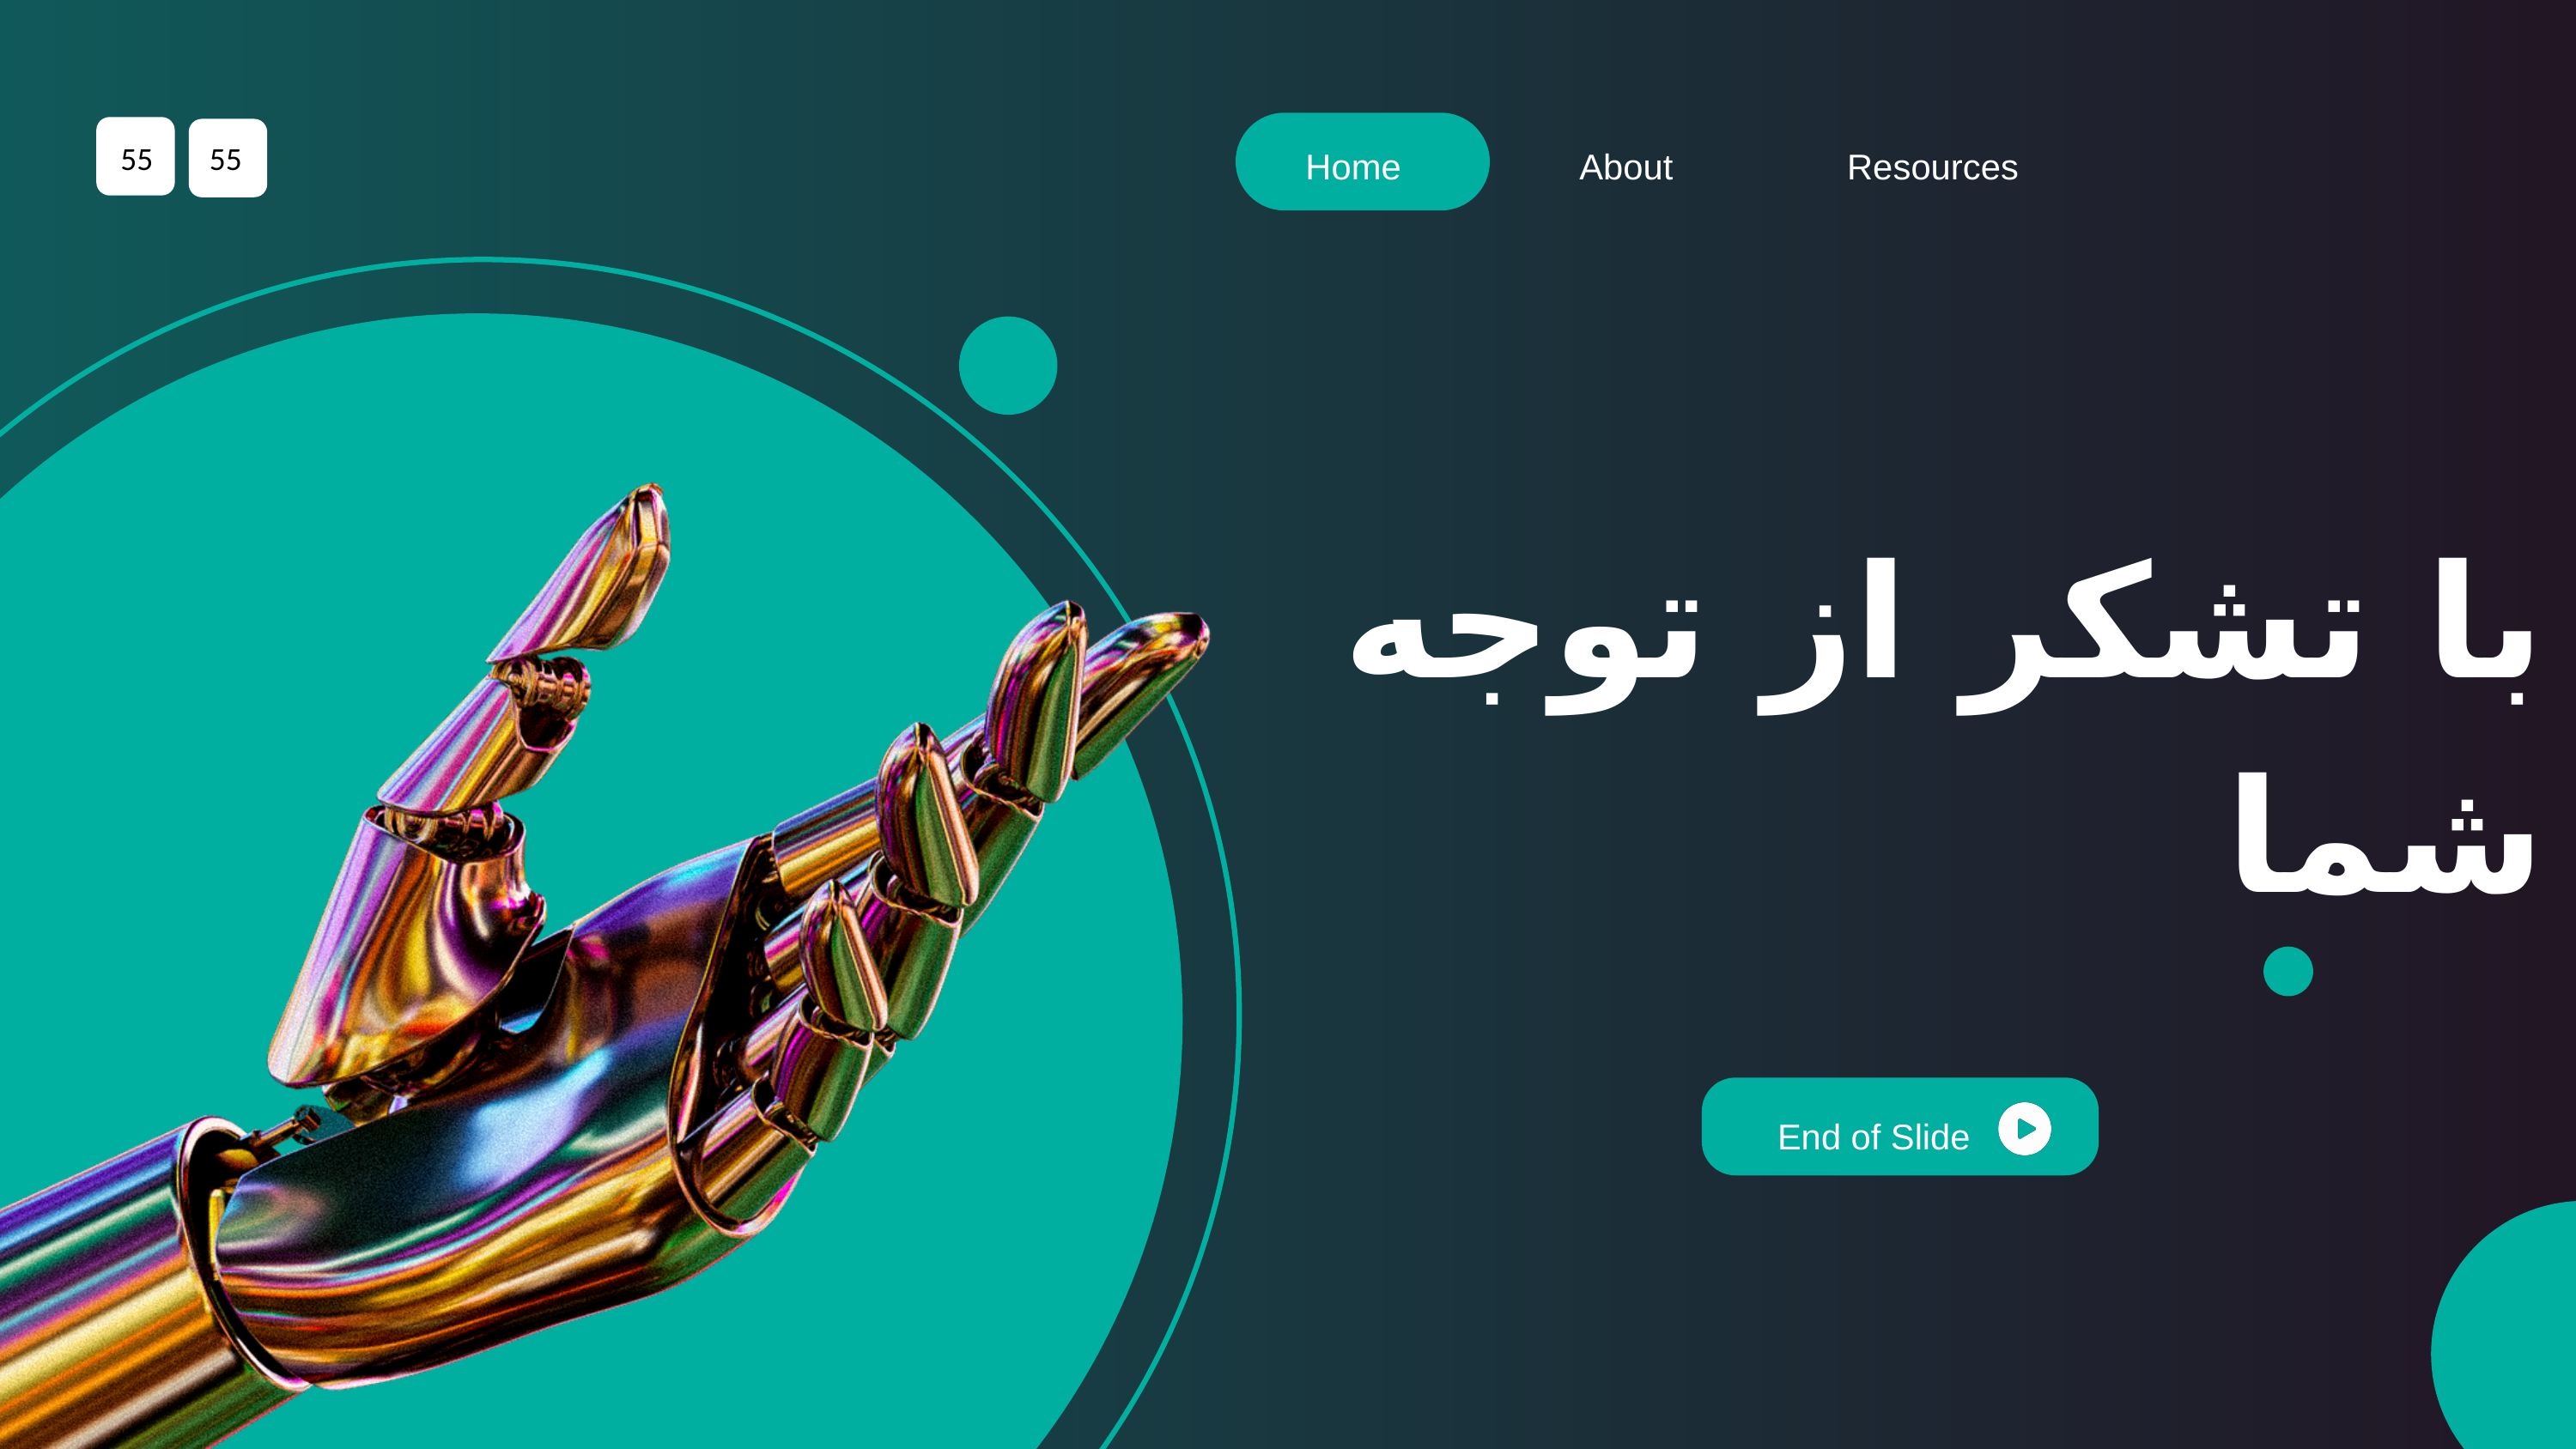

55
55
Home
About
Resources

با تشکر از توجه شما

End of Slide